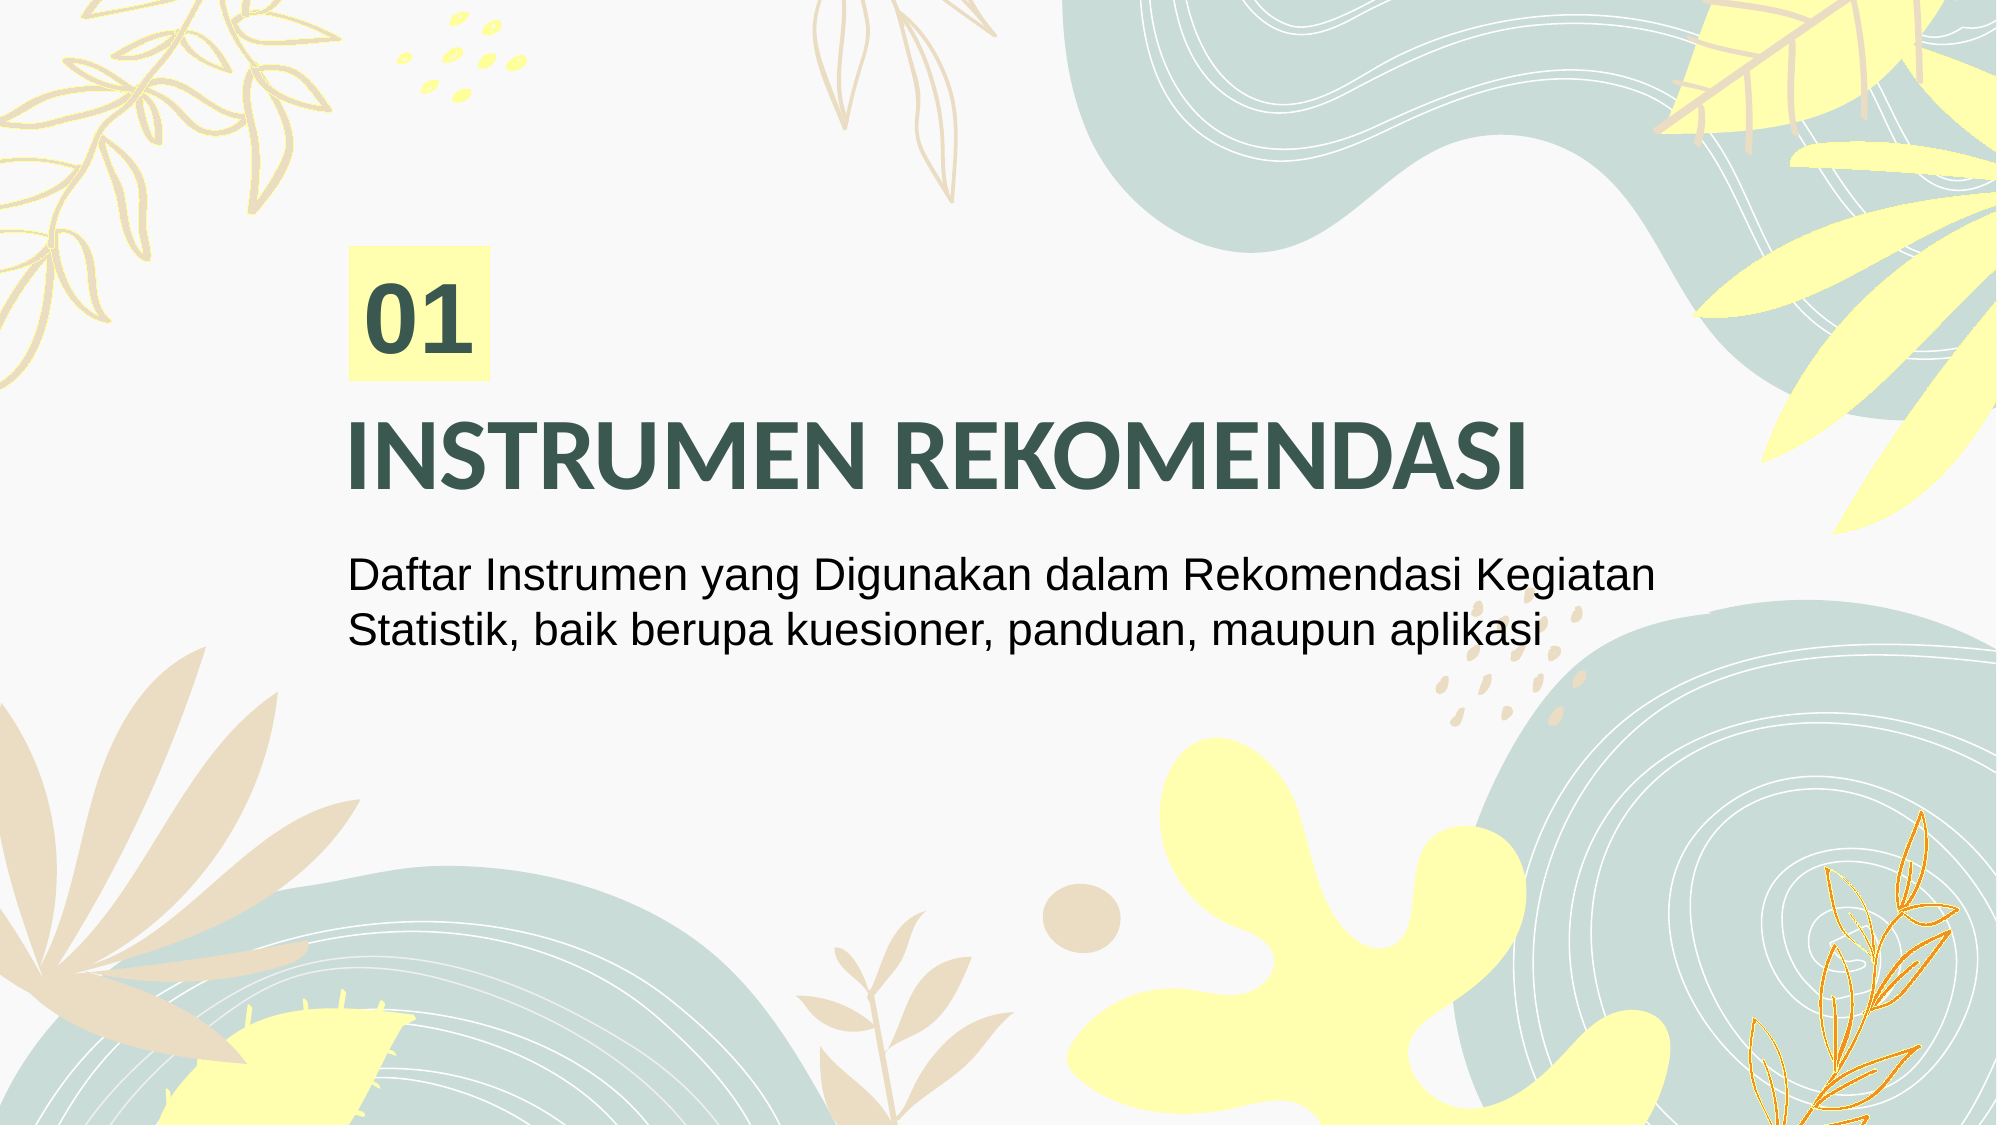

INSTRUMEN REKOMENDASI
01
Daftar Instrumen yang Digunakan dalam Rekomendasi Kegiatan Statistik, baik berupa kuesioner, panduan, maupun aplikasi